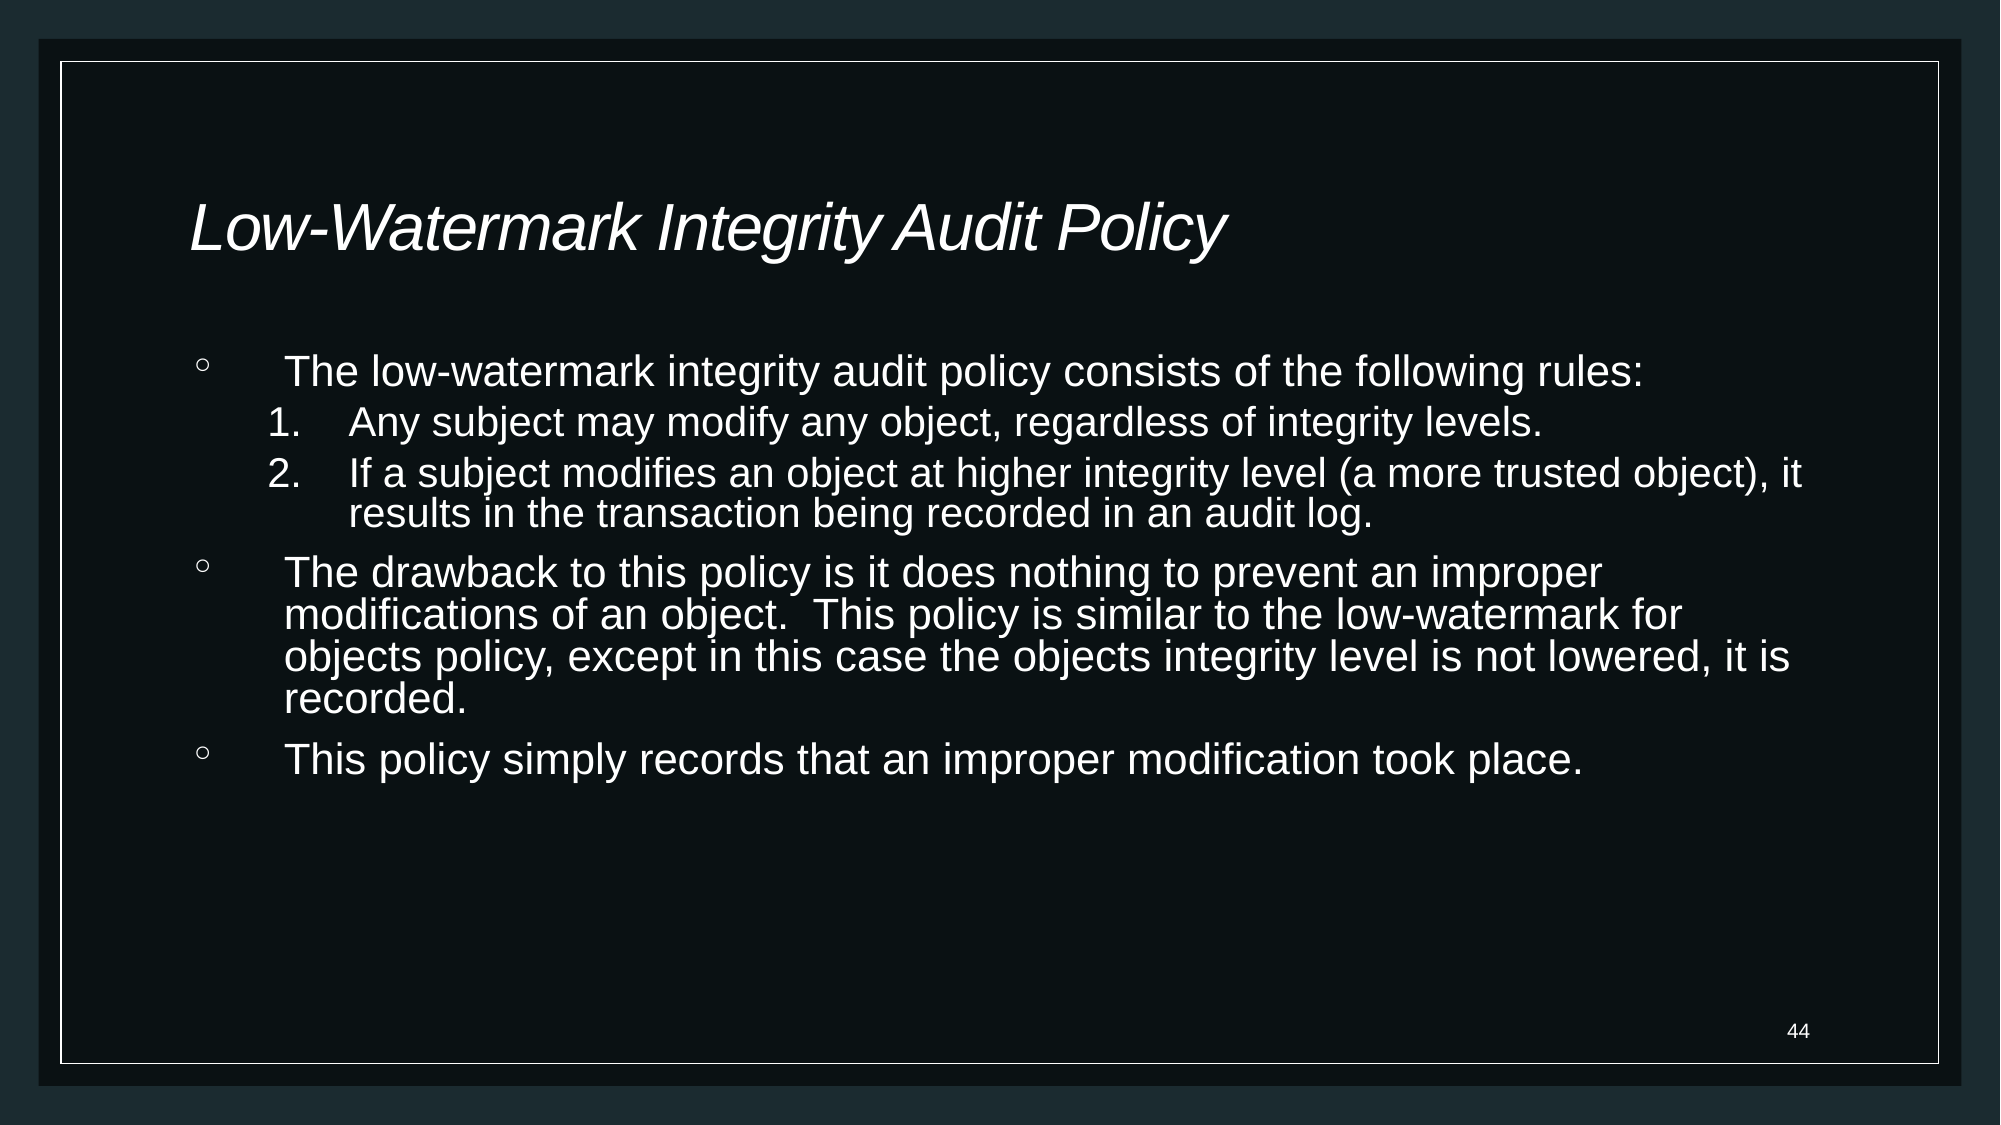

# Low-Watermark Integrity Audit Policy
The low-watermark integrity audit policy consists of the following rules:
Any subject may modify any object, regardless of integrity levels.
If a subject modifies an object at higher integrity level (a more trusted object), it results in the transaction being recorded in an audit log.
The drawback to this policy is it does nothing to prevent an improper modifications of an object.  This policy is similar to the low-watermark for objects policy, except in this case the objects integrity level is not lowered, it is recorded.
This policy simply records that an improper modification took place.
44